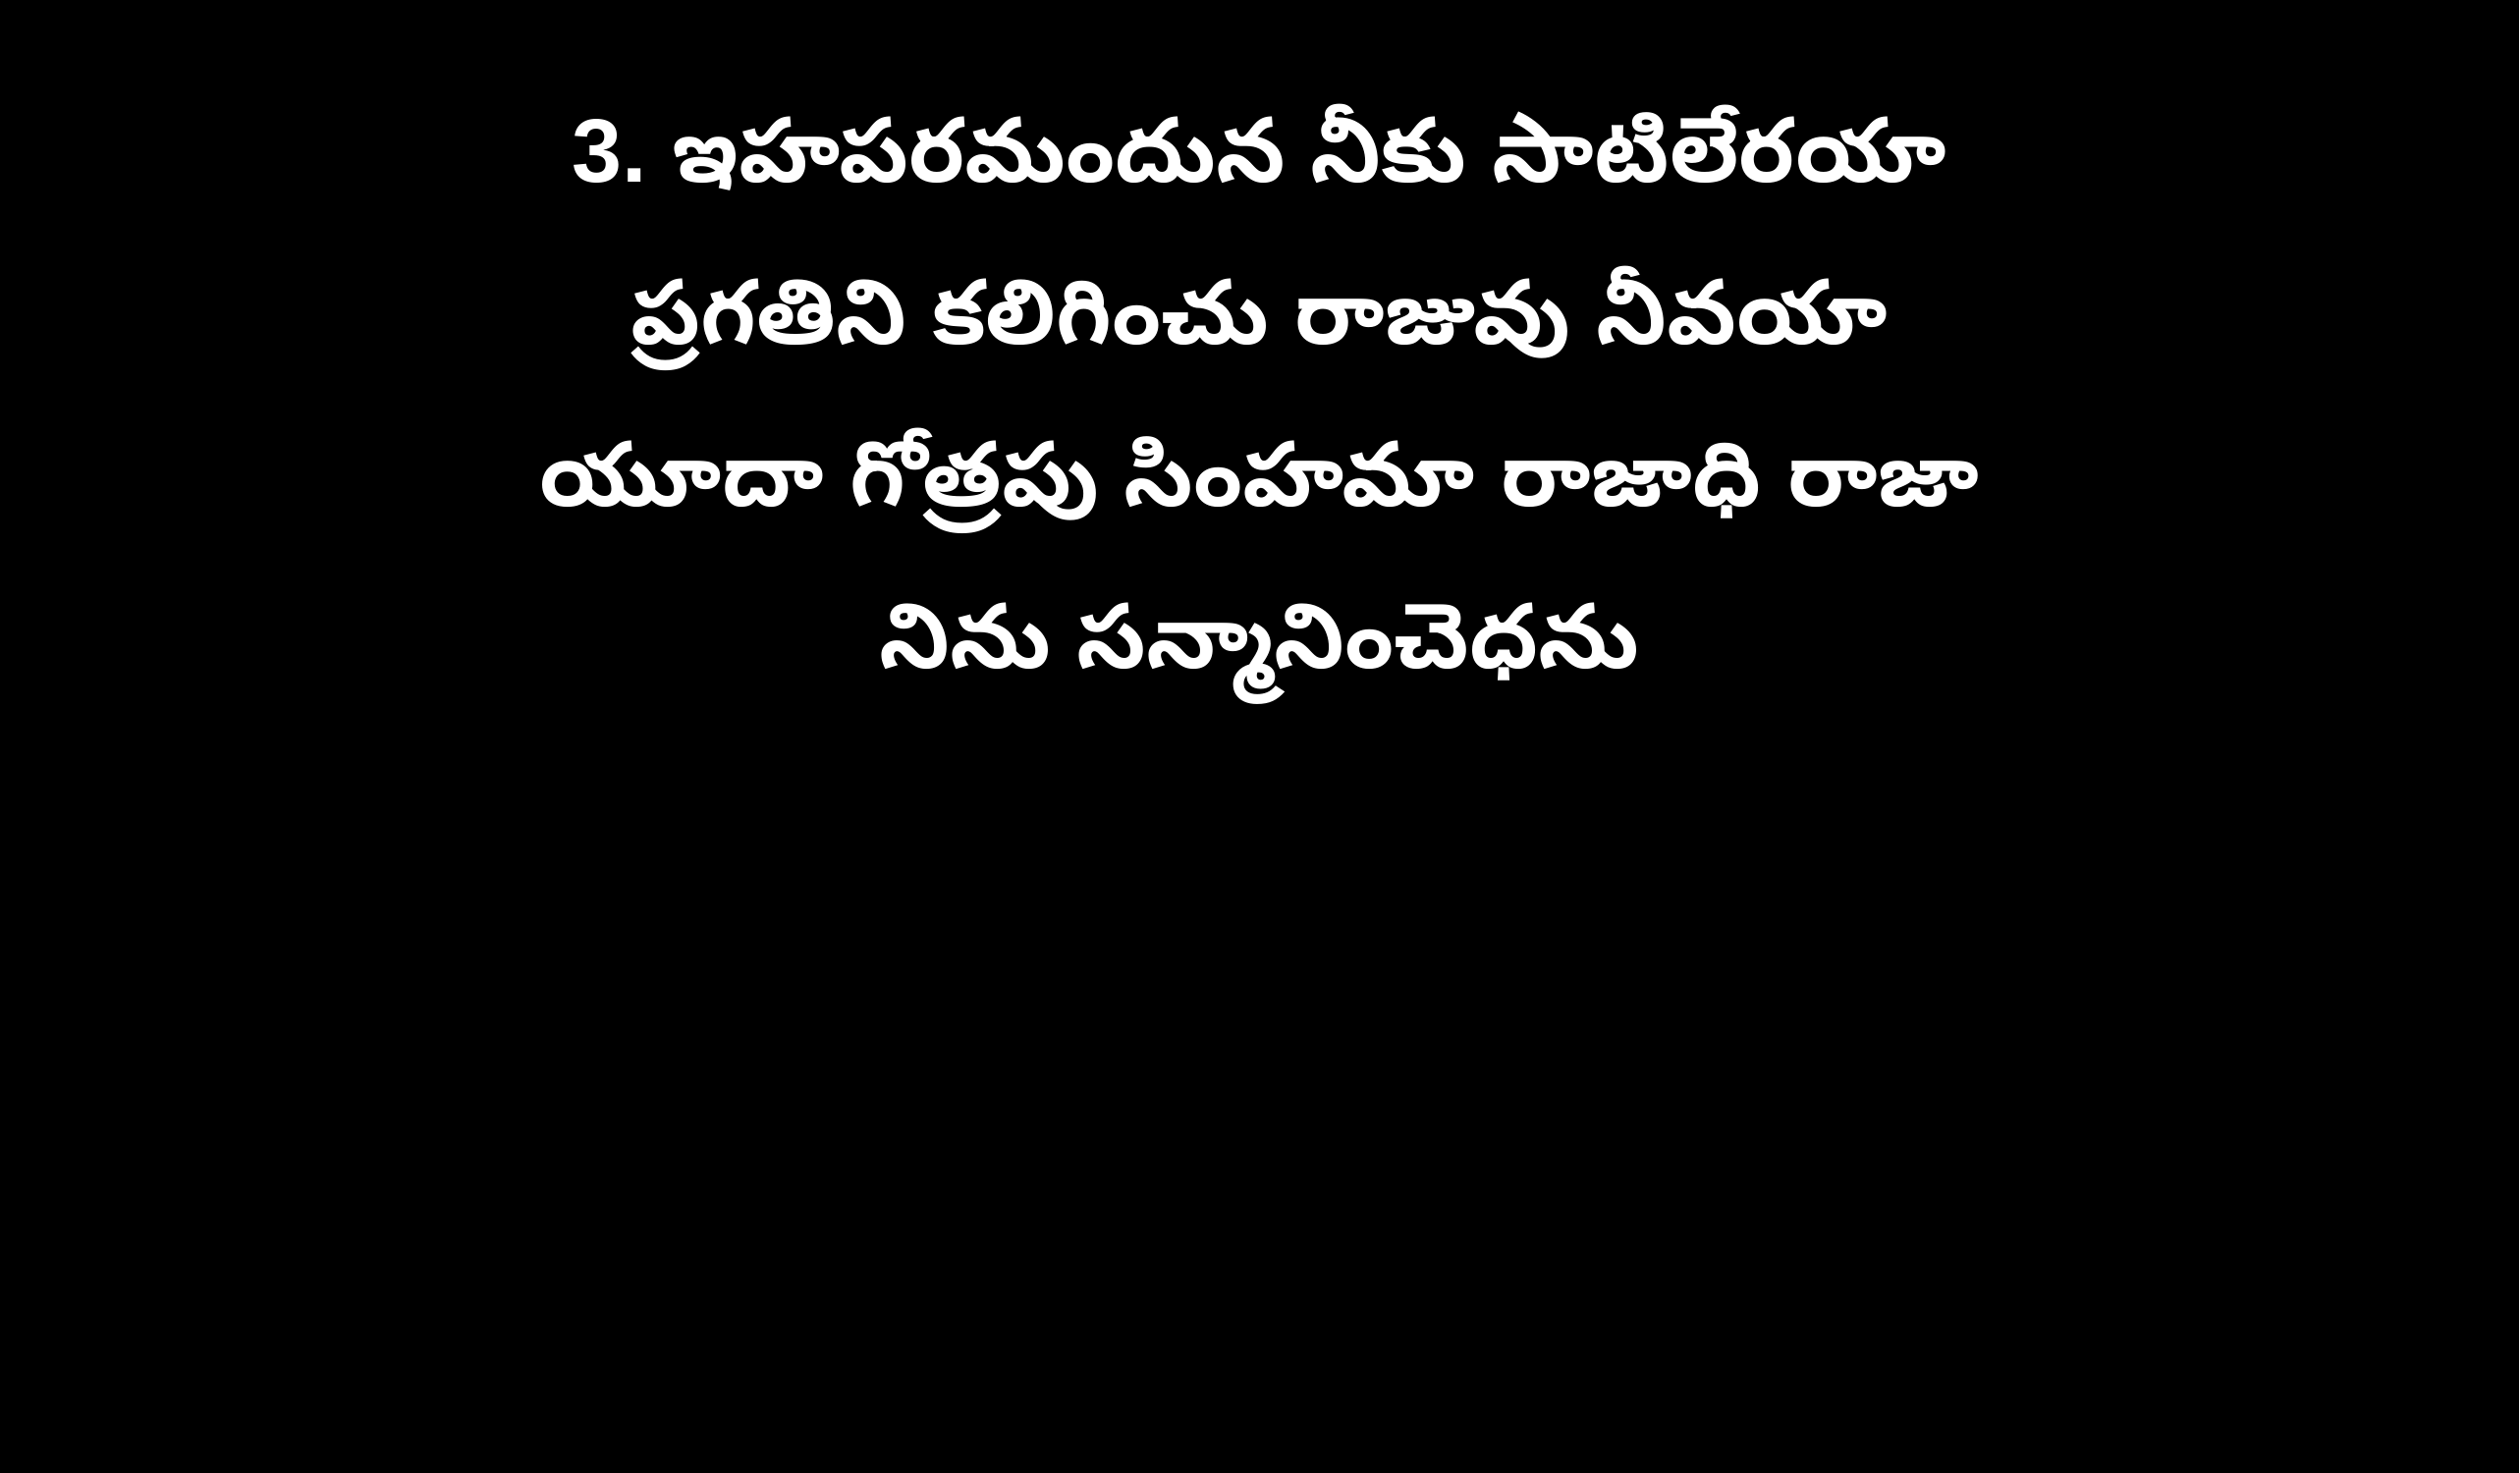

3. ఇహపరమందున నీకు సాటిలేరయా
ప్రగతిని కలిగించు రాజువు నీవయా
యూదా గోత్రపు సింహమా రాజాధి రాజా
నిను సన్మానించెధను